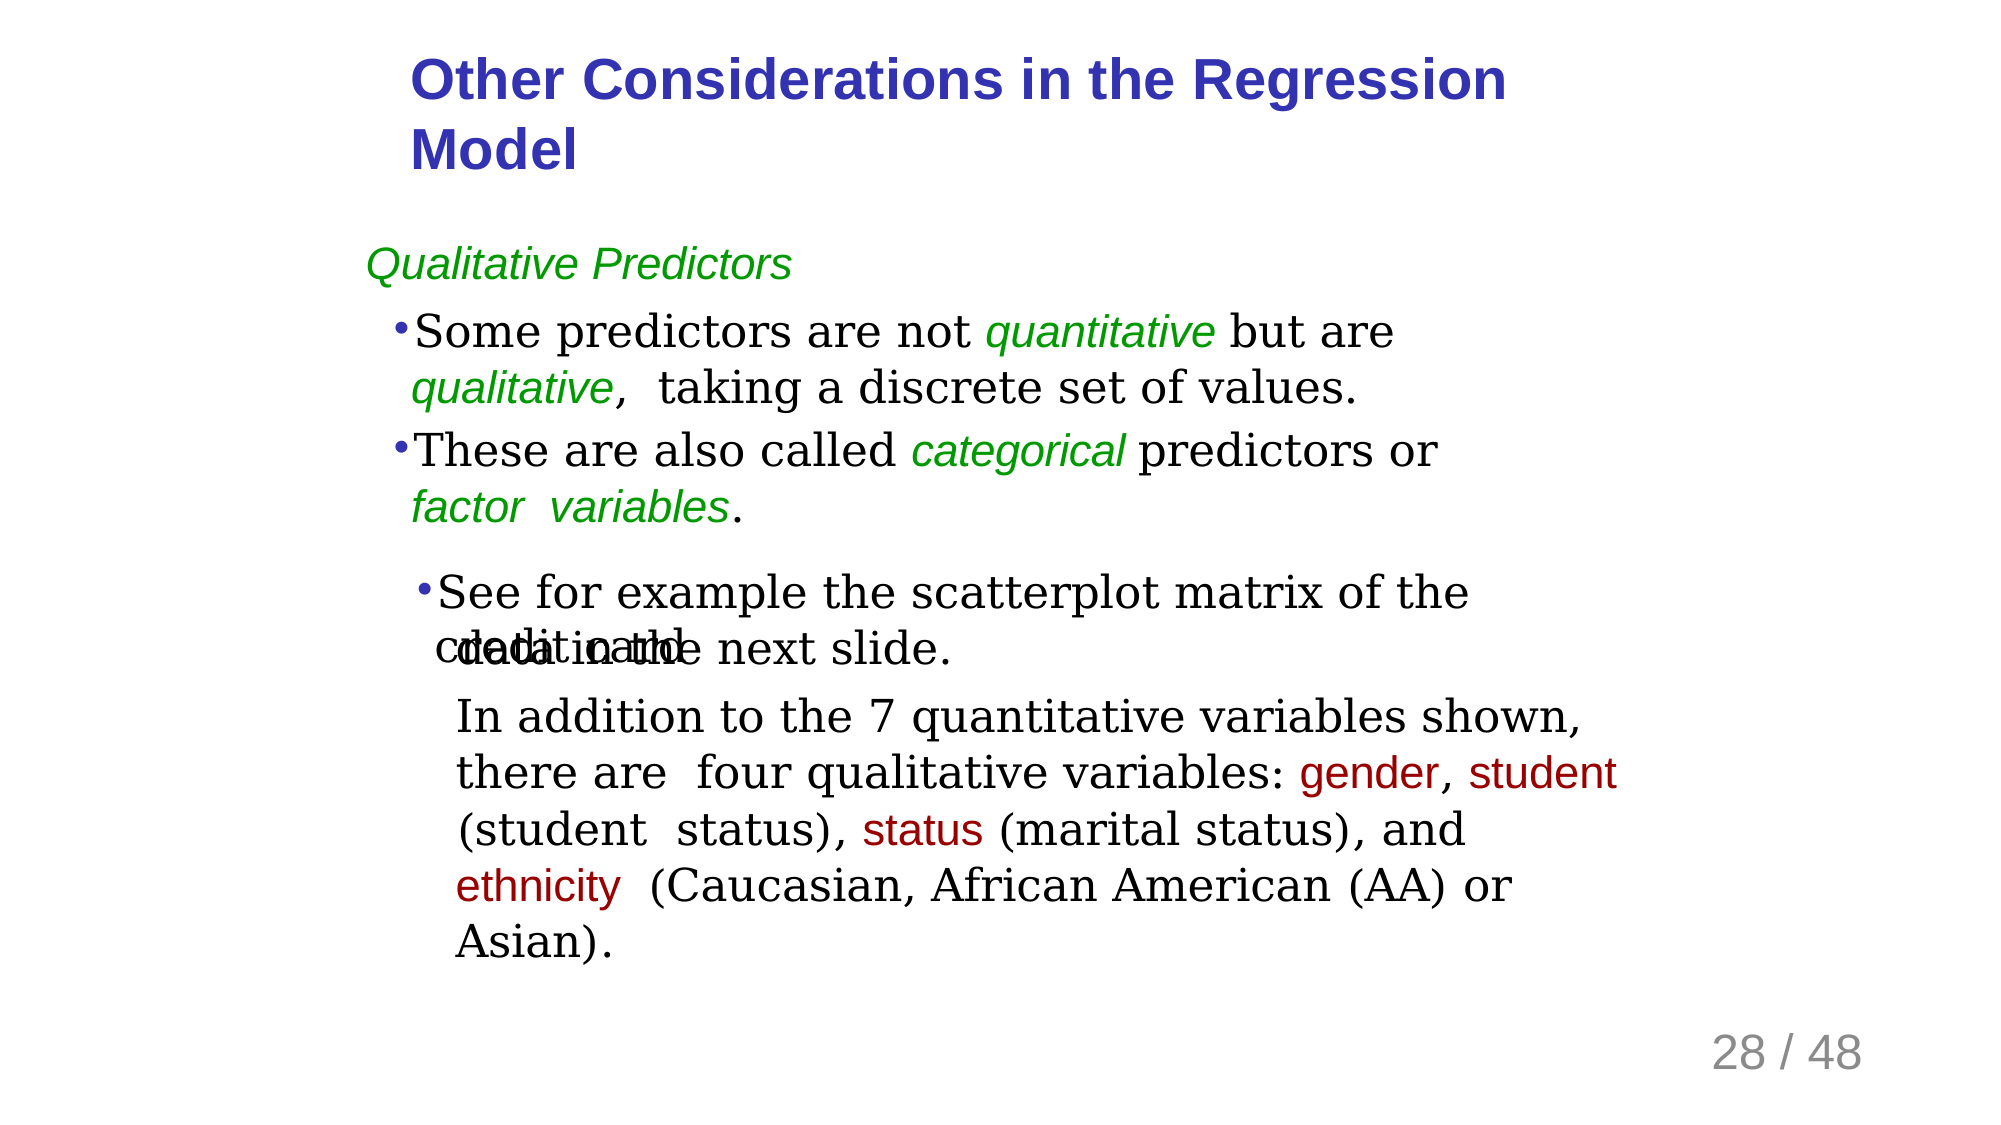

# Other Considerations in the Regression Model
Qualitative Predictors
Some predictors are not quantitative but are qualitative,  taking a discrete set of values.
These are also called categorical predictors or factor  variables.
See for example the scatterplot matrix of the credit card
data in the next slide.
In addition to the 7 quantitative variables shown, there are  four qualitative variables: gender, student (student  status), status (marital status), and ethnicity  (Caucasian, African American (AA) or Asian).
28 / 48